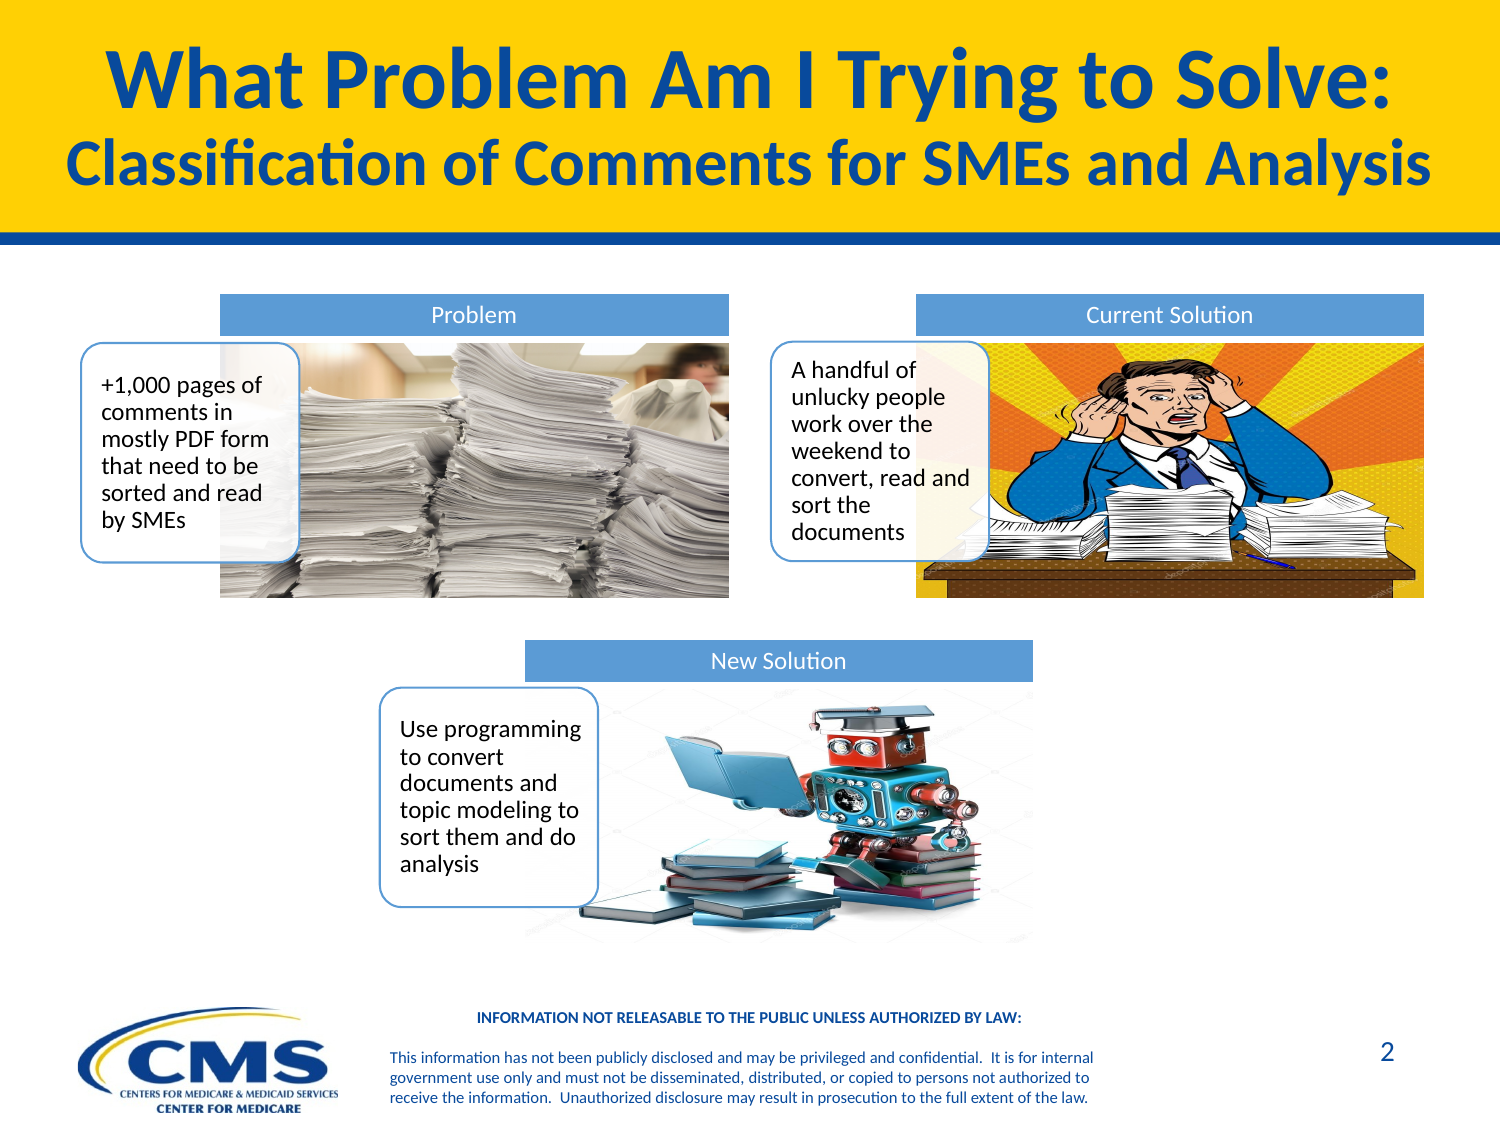

# What Problem Am I Trying to Solve: Classification of Comments for SMEs and Analysis
+1,000 pages of comments in mostly PDF form that need to be sorted and read by SMEs
Problem
A handful of unlucky people work over the weekend to convert, read and sort the documents
Current Solution
Use programming to convert documents and topic modeling to sort them and do analysis
New Solution